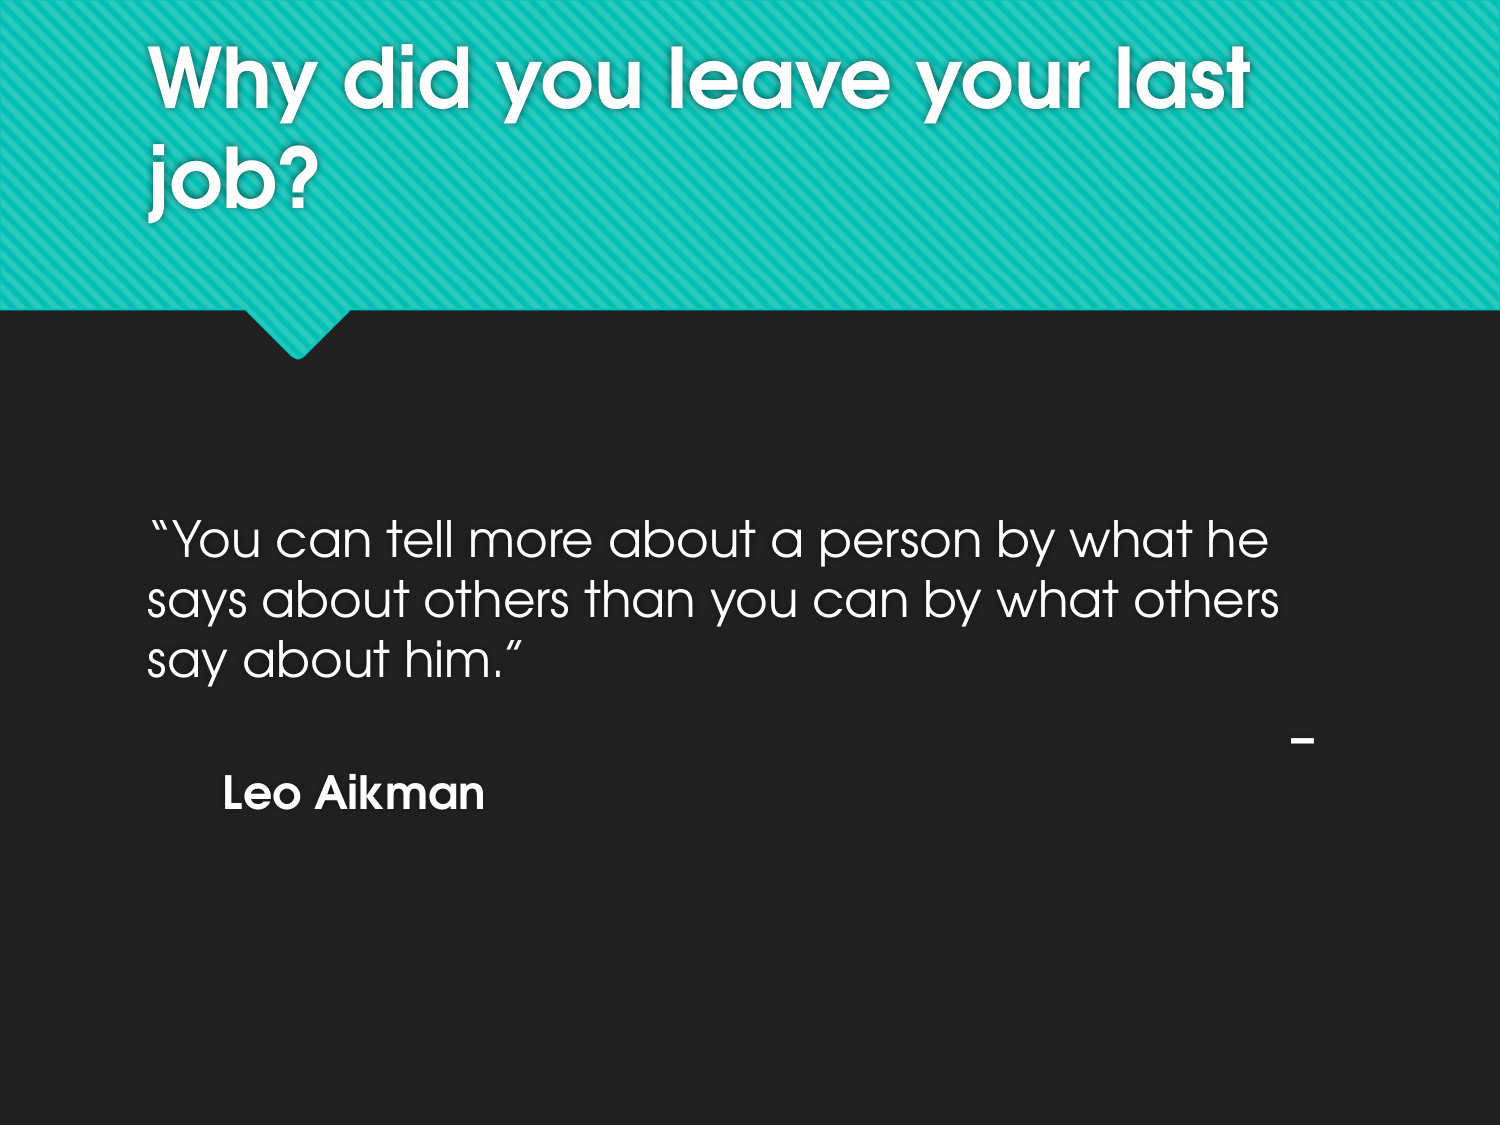

# Why did you leave your last job?
“You can tell more about a person by what he says about others than you can by what others say about him.”
             				                         – Leo Aikman